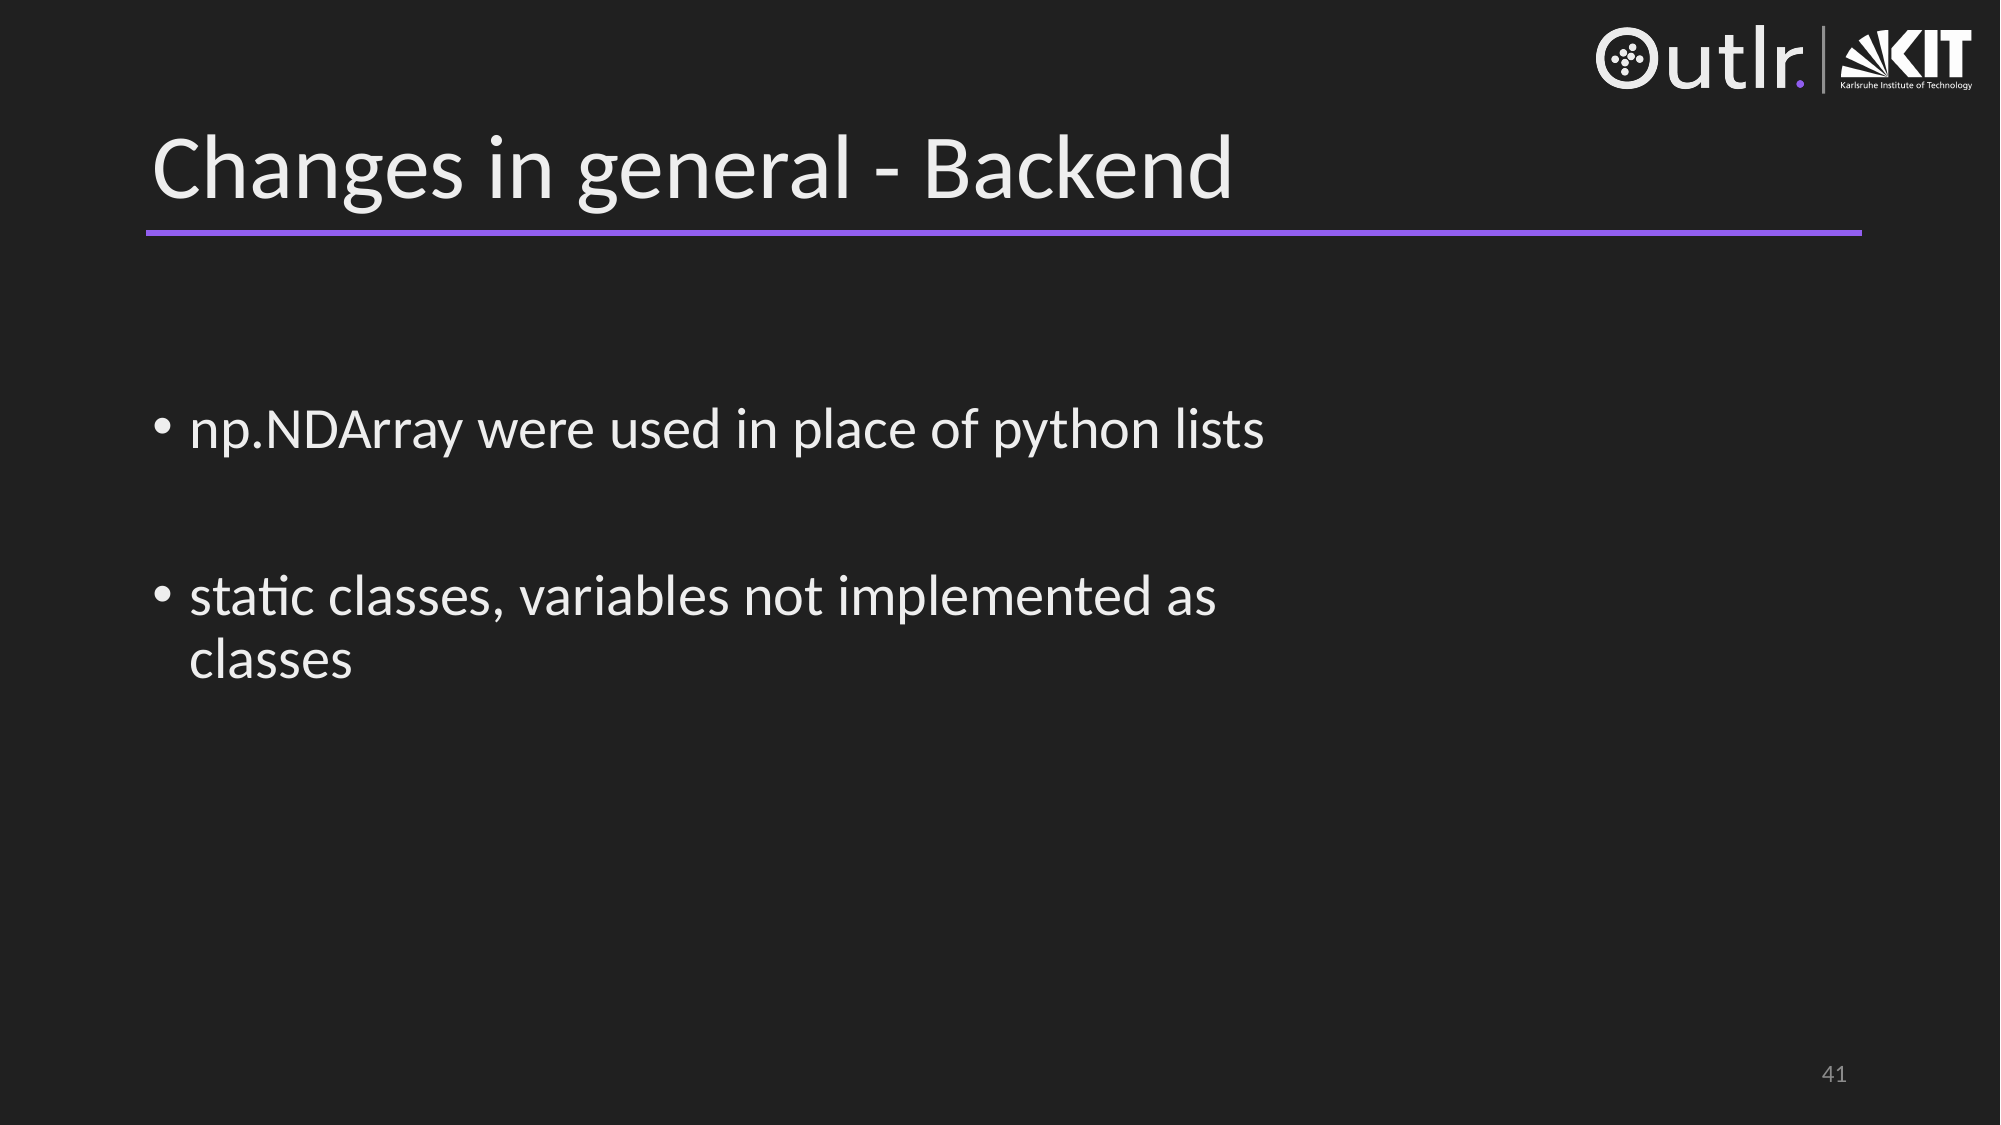

# Changes in general - Backend

np.NDArray were used in place of python lists

static classes, variables not implemented as classes
41